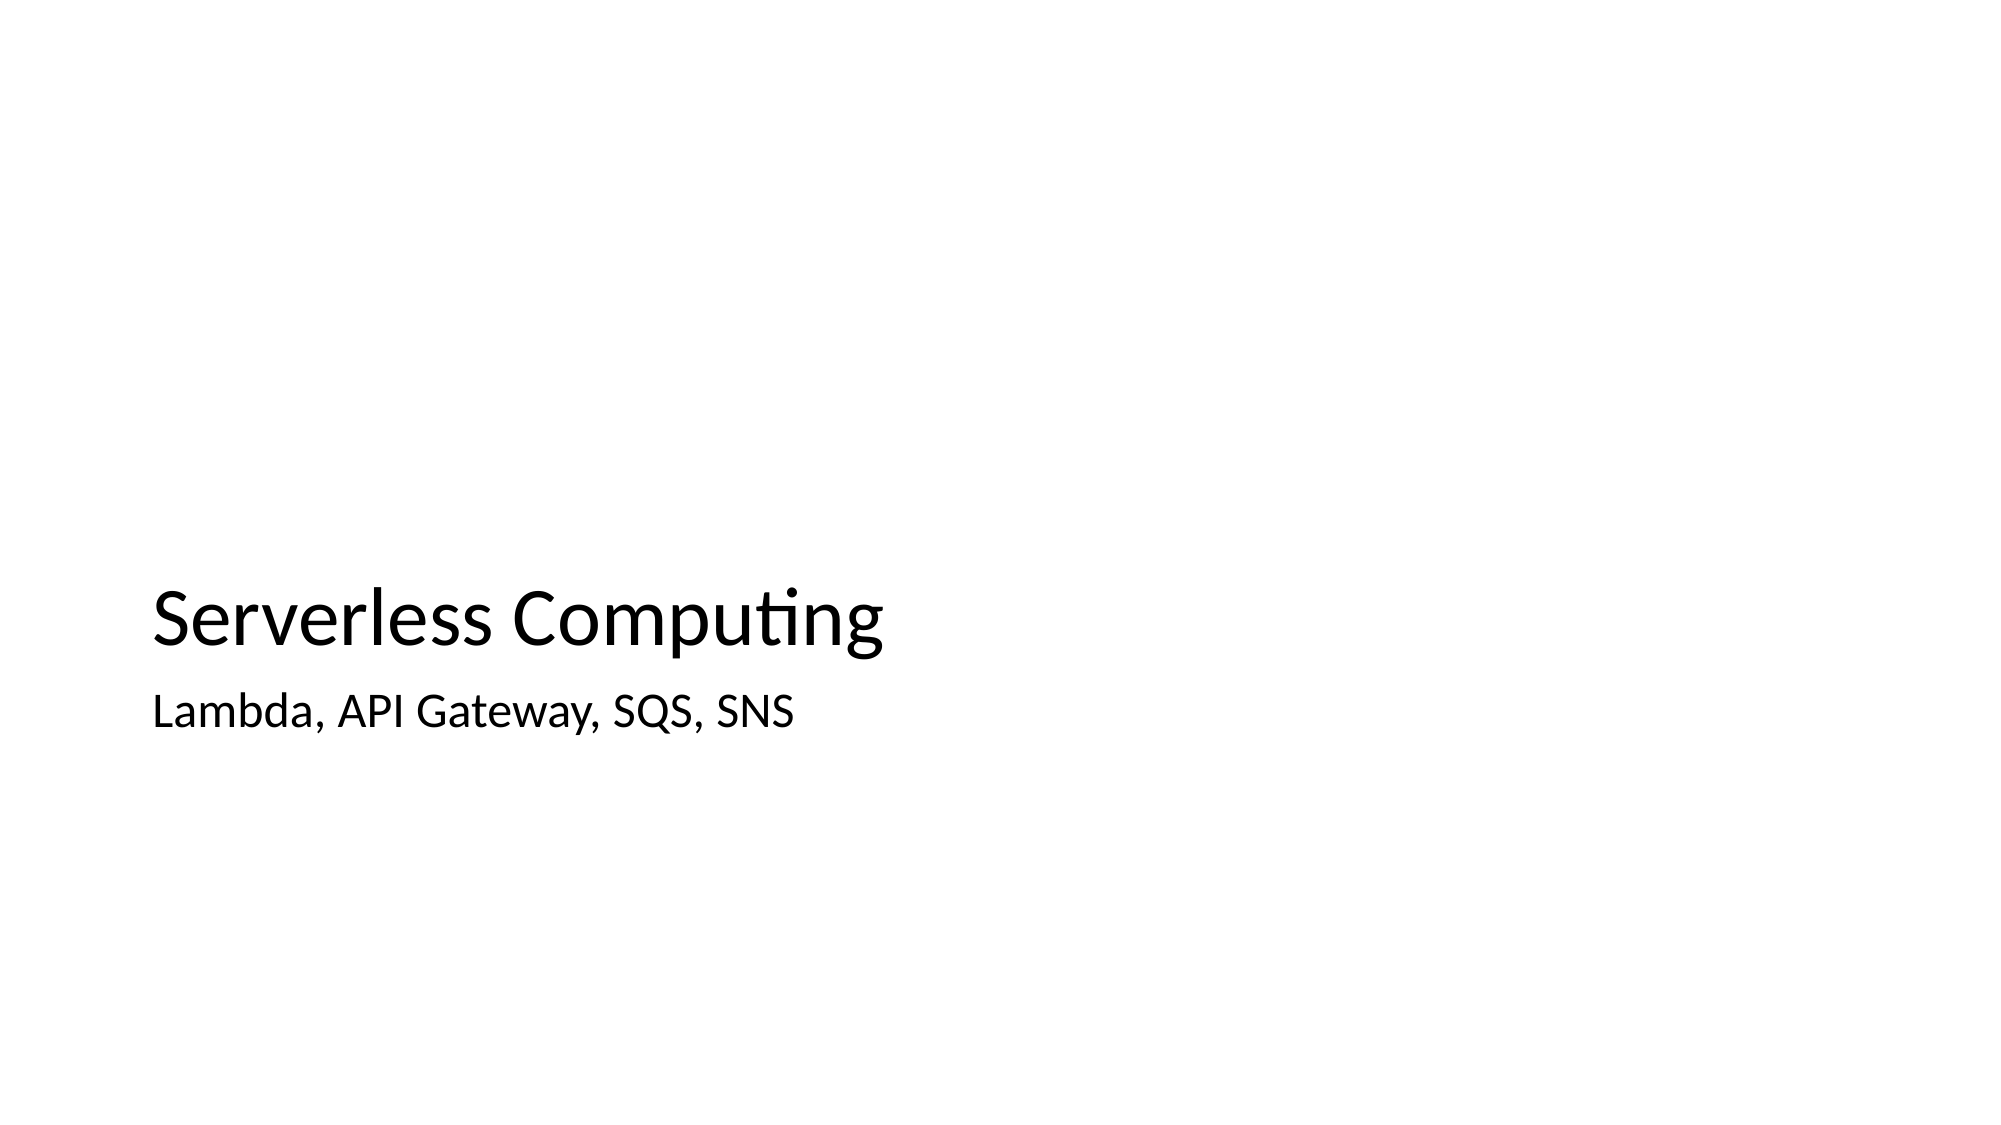

Serverless Computing
Lambda, API Gateway, SQS, SNS